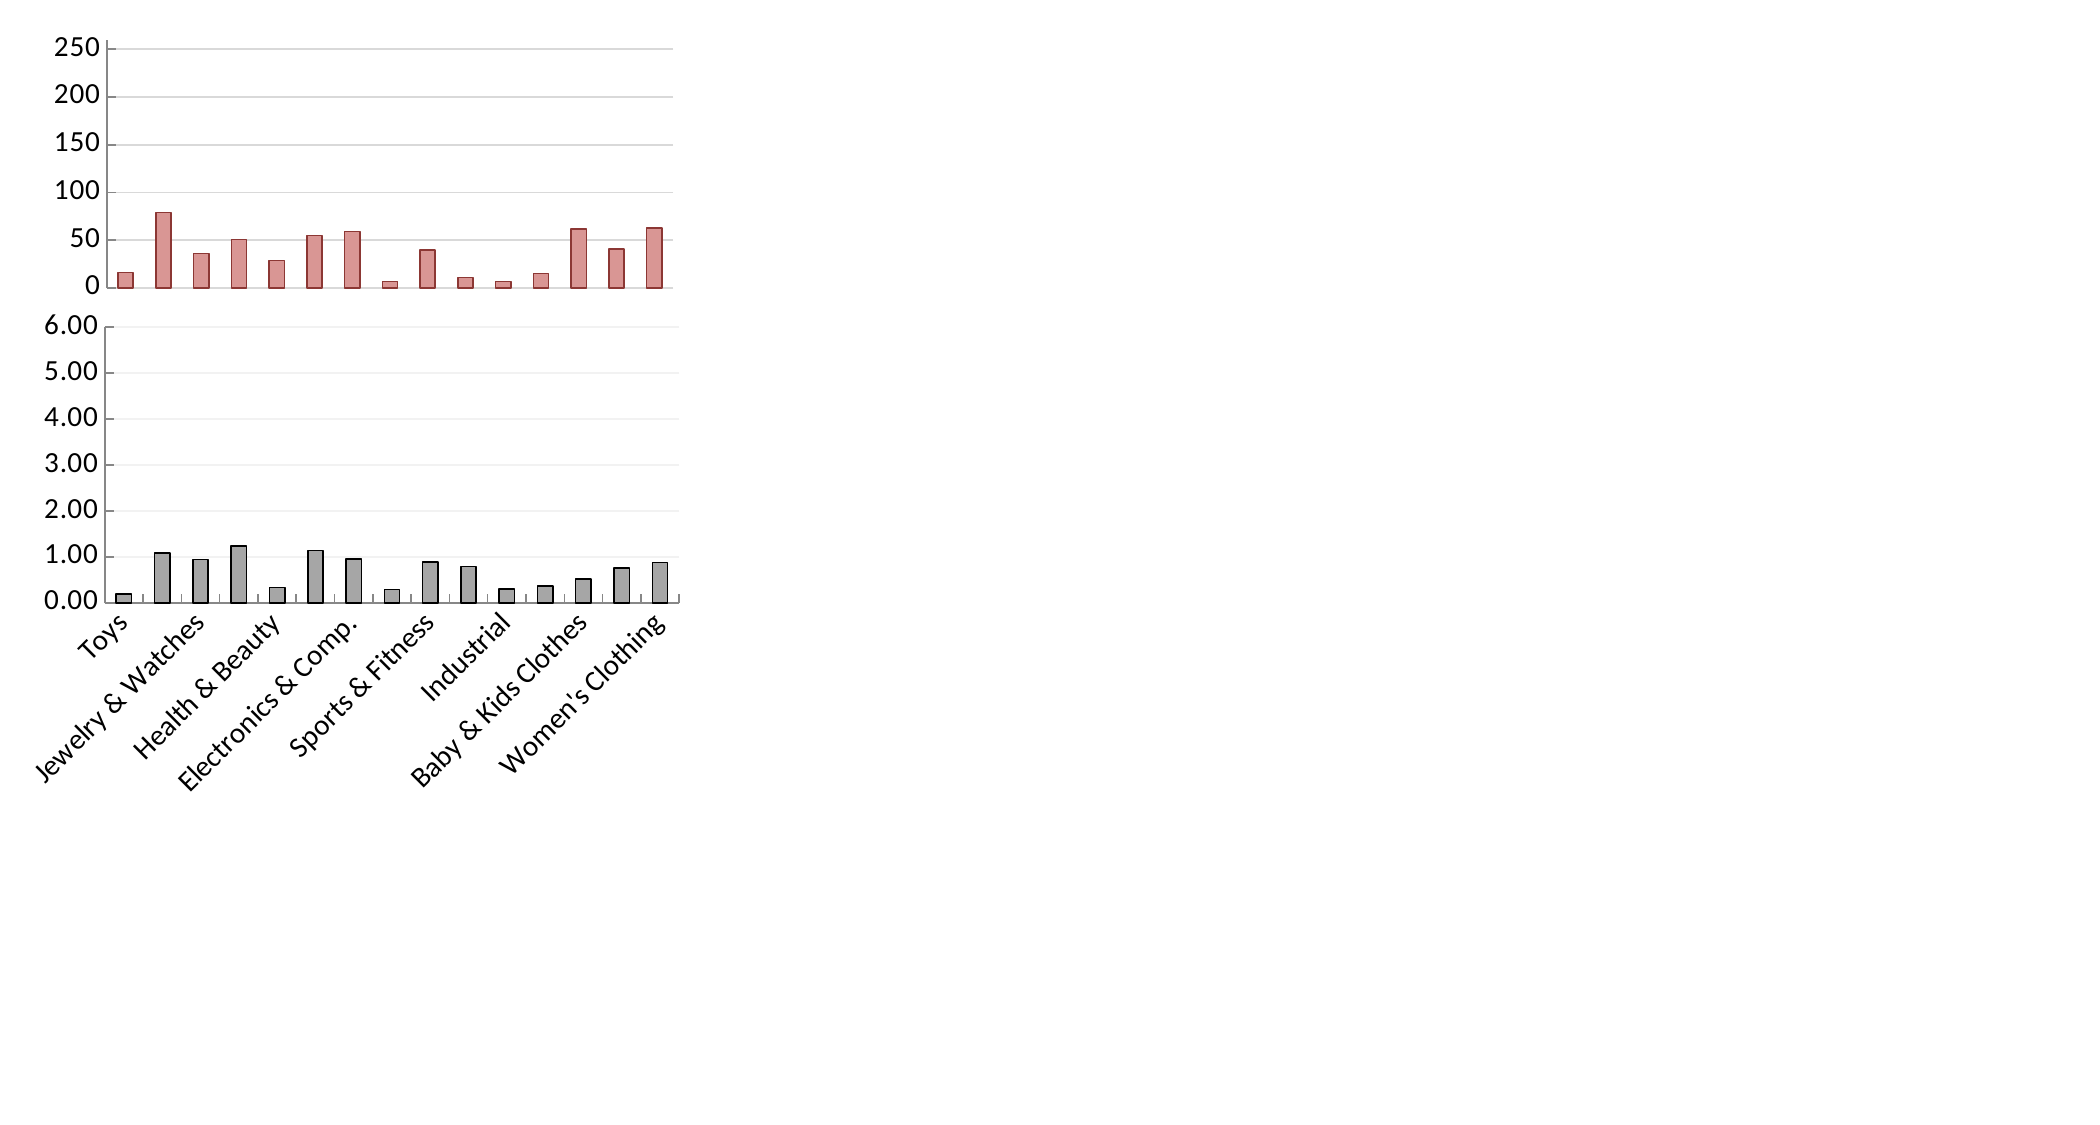

### Chart

| Category | Branches |
|---|---|
| Toys | 16.0 |
| Home & Furniture | 79.0 |
| Jewelry & Watches | 36.0 |
| Bag & Accessories | 51.0 |
| Health & Beauty | 29.0 |
| Shoes | 55.0 |
| Electronics & Comp. | 59.0 |
| Office | 7.0 |
| Sports & Fitness | 40.0 |
| Automotive | 11.0 |
| Industrial | 7.0 |
| Baby Products | 15.0 |
| Baby & Kids Clothes | 62.0 |
| Men's Clothing | 41.0 |
| Women's Clothing | 63.0 |

### Chart

| Category | KL(Emp|Unif) |
|---|---|
| Toys | 0.200090194089776 |
| Home & Furniture | 1.0849848064738 |
| Jewelry & Watches | 0.949948309272575 |
| Bag & Accessories | 1.23734650060732 |
| Health & Beauty | 0.340633094761032 |
| Shoes | 1.14654803267585 |
| Electronics & Comp. | 0.961943529071928 |
| Office | 0.292339437182142 |
| Sports & Fitness | 0.886034519575576 |
| Automotive | 0.794793309848037 |
| Industrial | 0.300472545444773 |
| Baby Products | 0.365184235852218 |
| Baby & Kids Clothes | 0.522709938345901 |
| Men's Clothing | 0.766064661949078 |
| Women's Clothing | 0.878197488705783 |